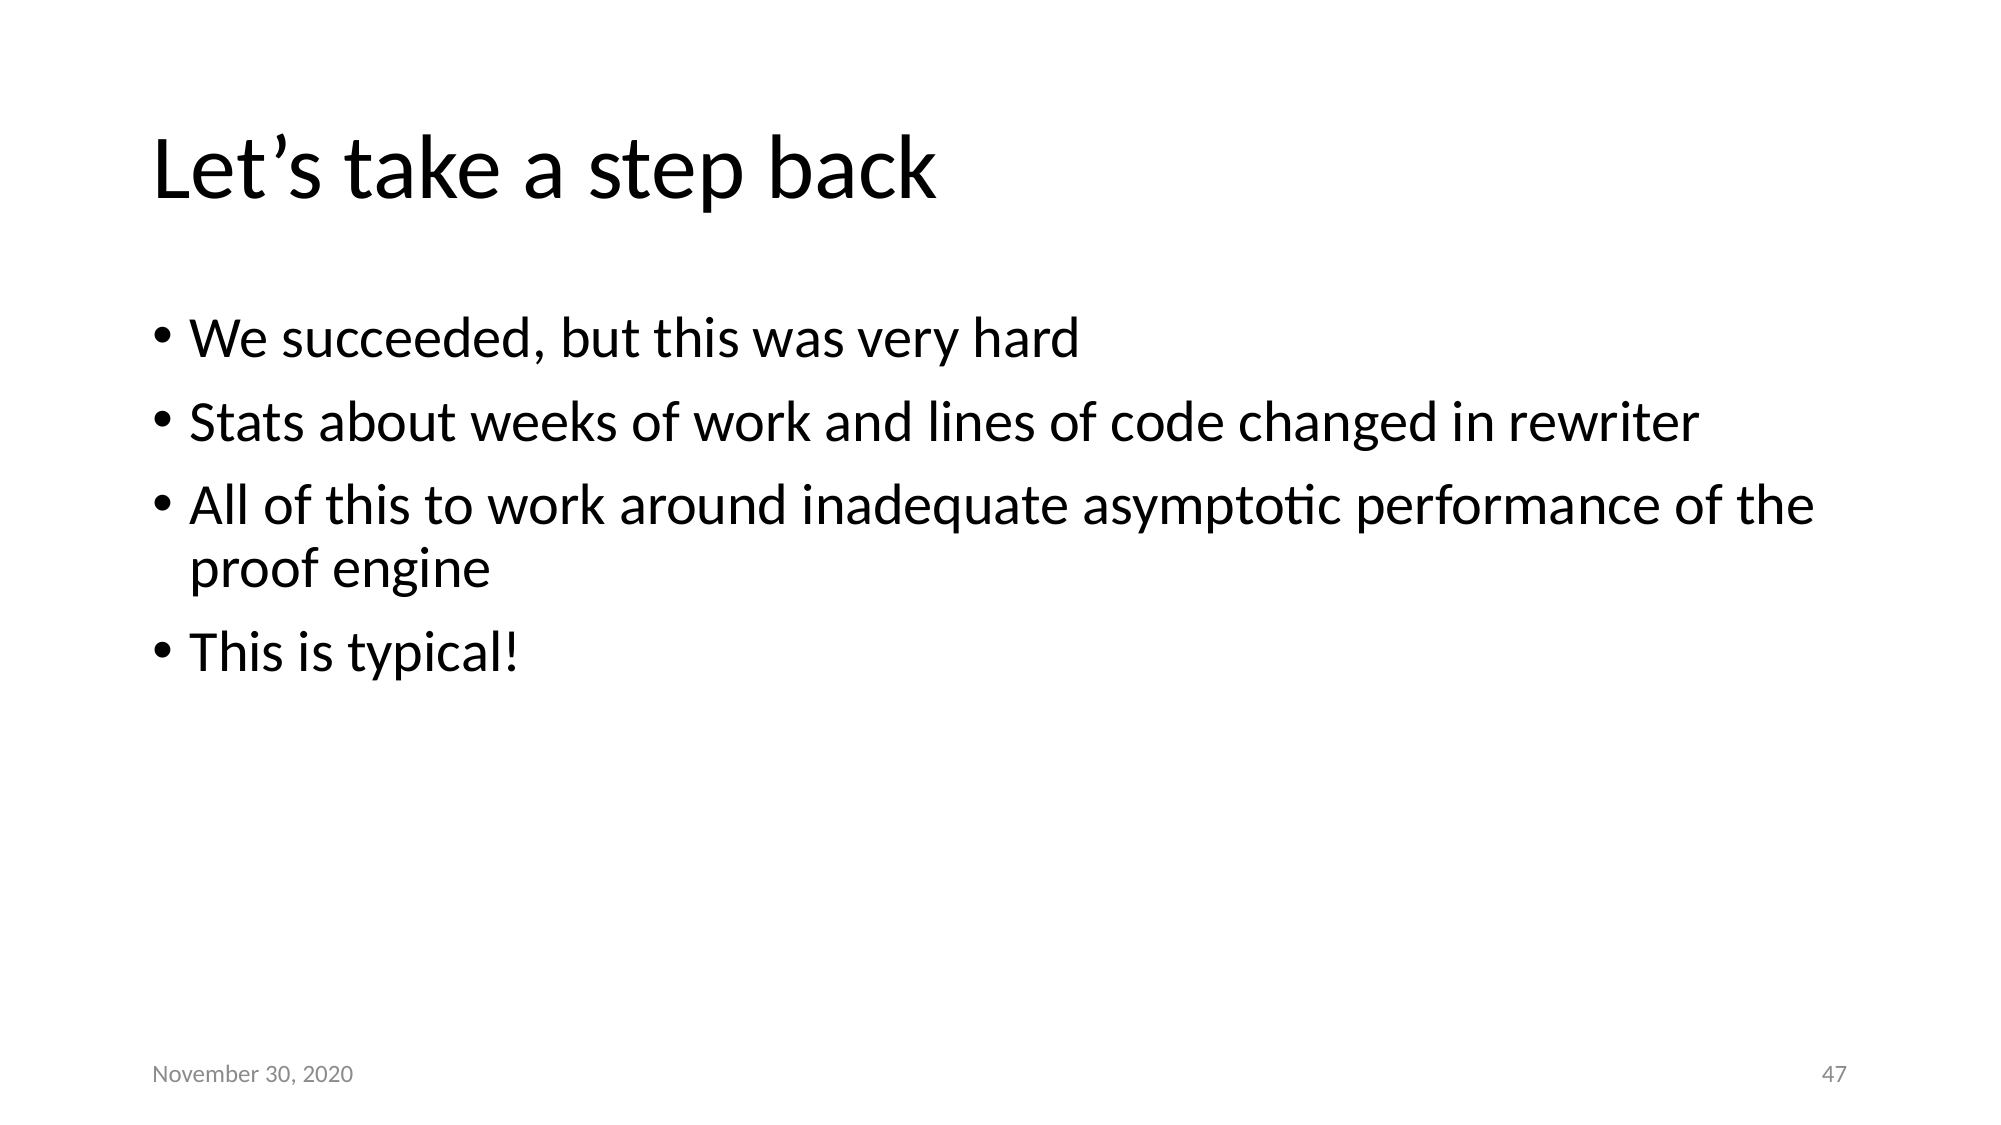

# Let’s take a step back
We succeeded, but this was very hard
Stats about weeks of work and lines of code changed in rewriter
All of this to work around inadequate asymptotic performance of the proof engine
This is typical!
November 30, 2020
47